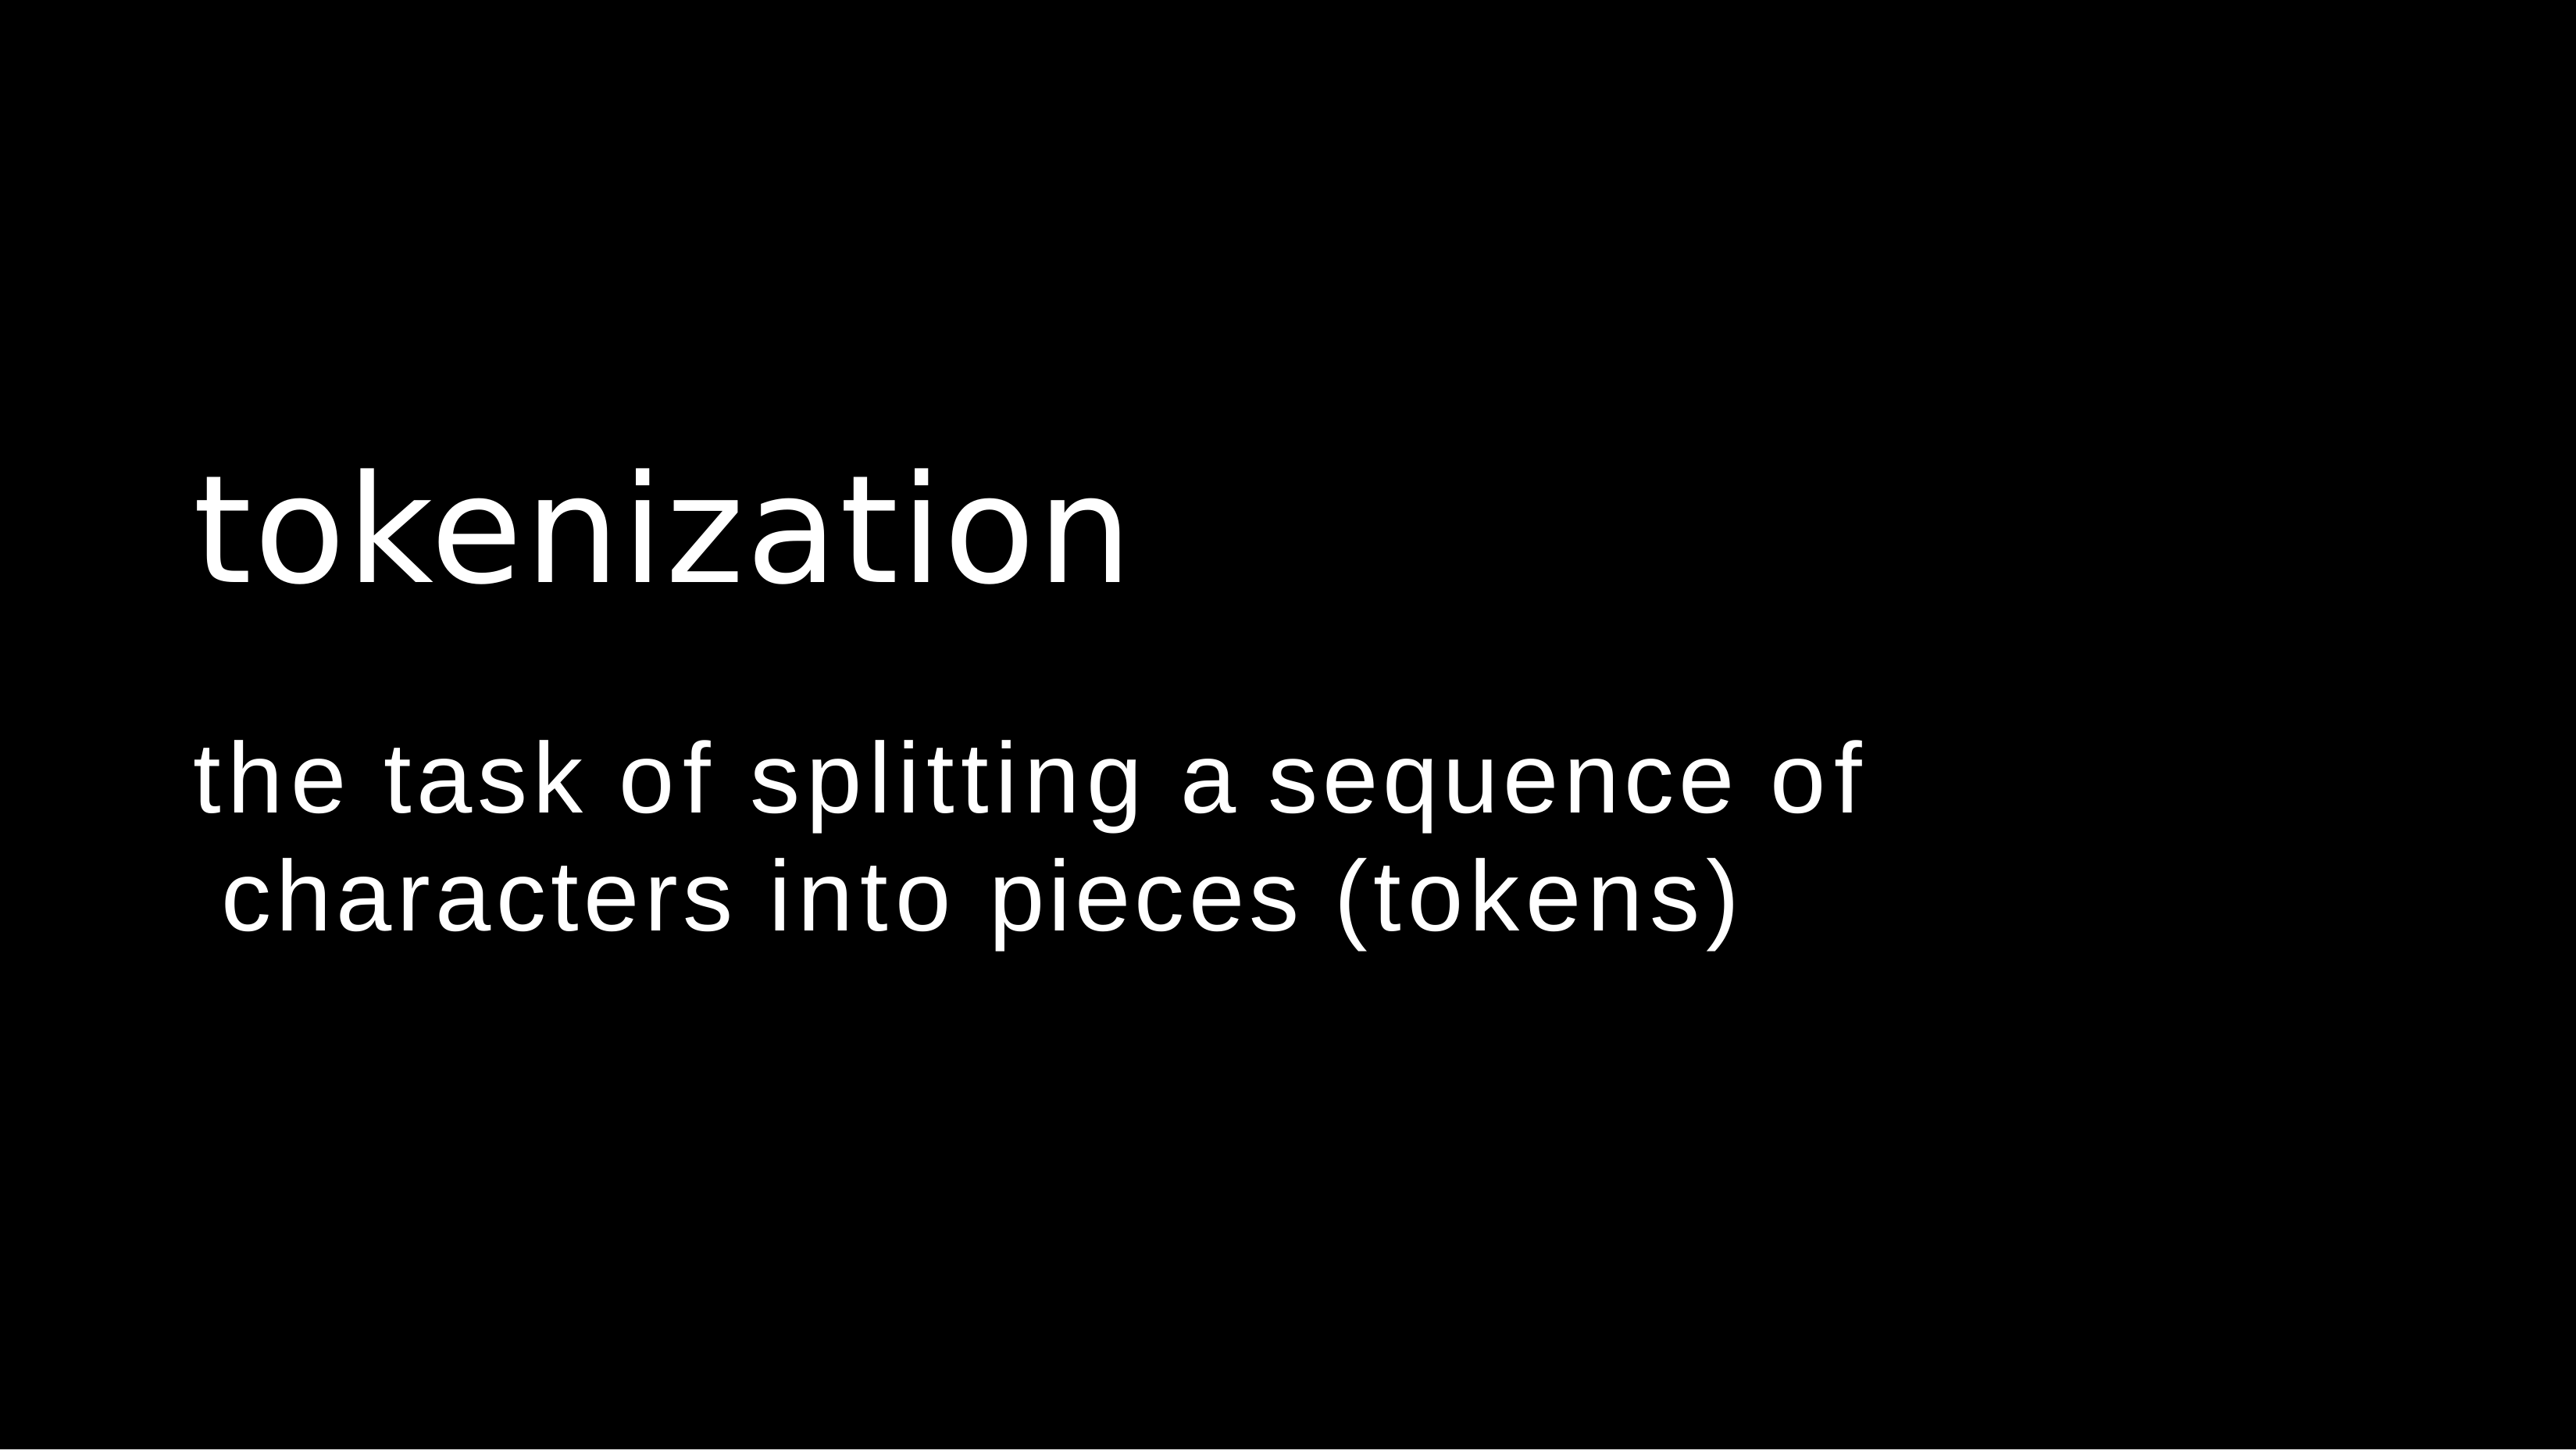

tokenization
the task of splitting a sequence of  characters into pieces (tokens)